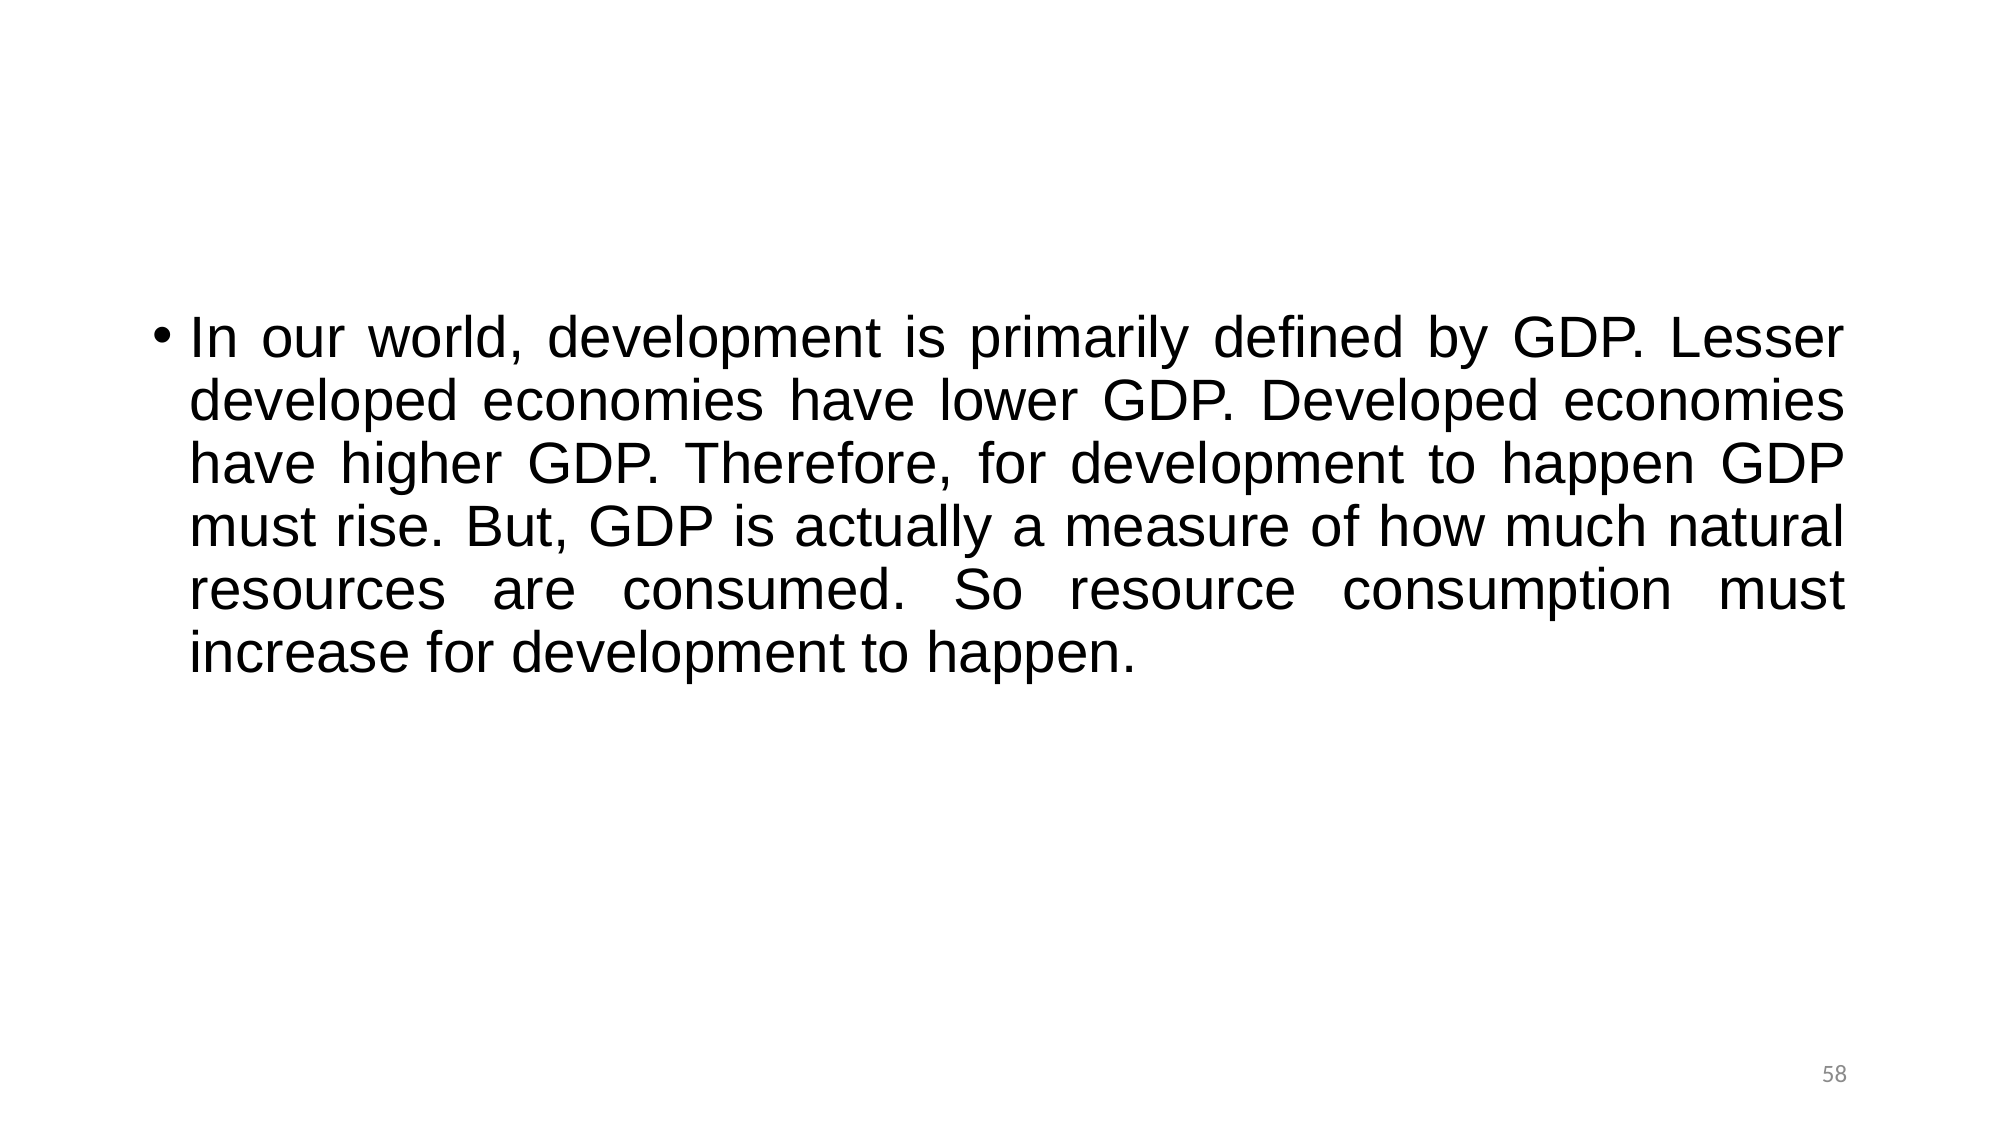

#
In our world, development is primarily defined by GDP. Lesser developed economies have lower GDP. Developed economies have higher GDP. Therefore, for development to happen GDP must rise. But, GDP is actually a measure of how much natural resources are consumed. So resource consumption must increase for development to happen.

58